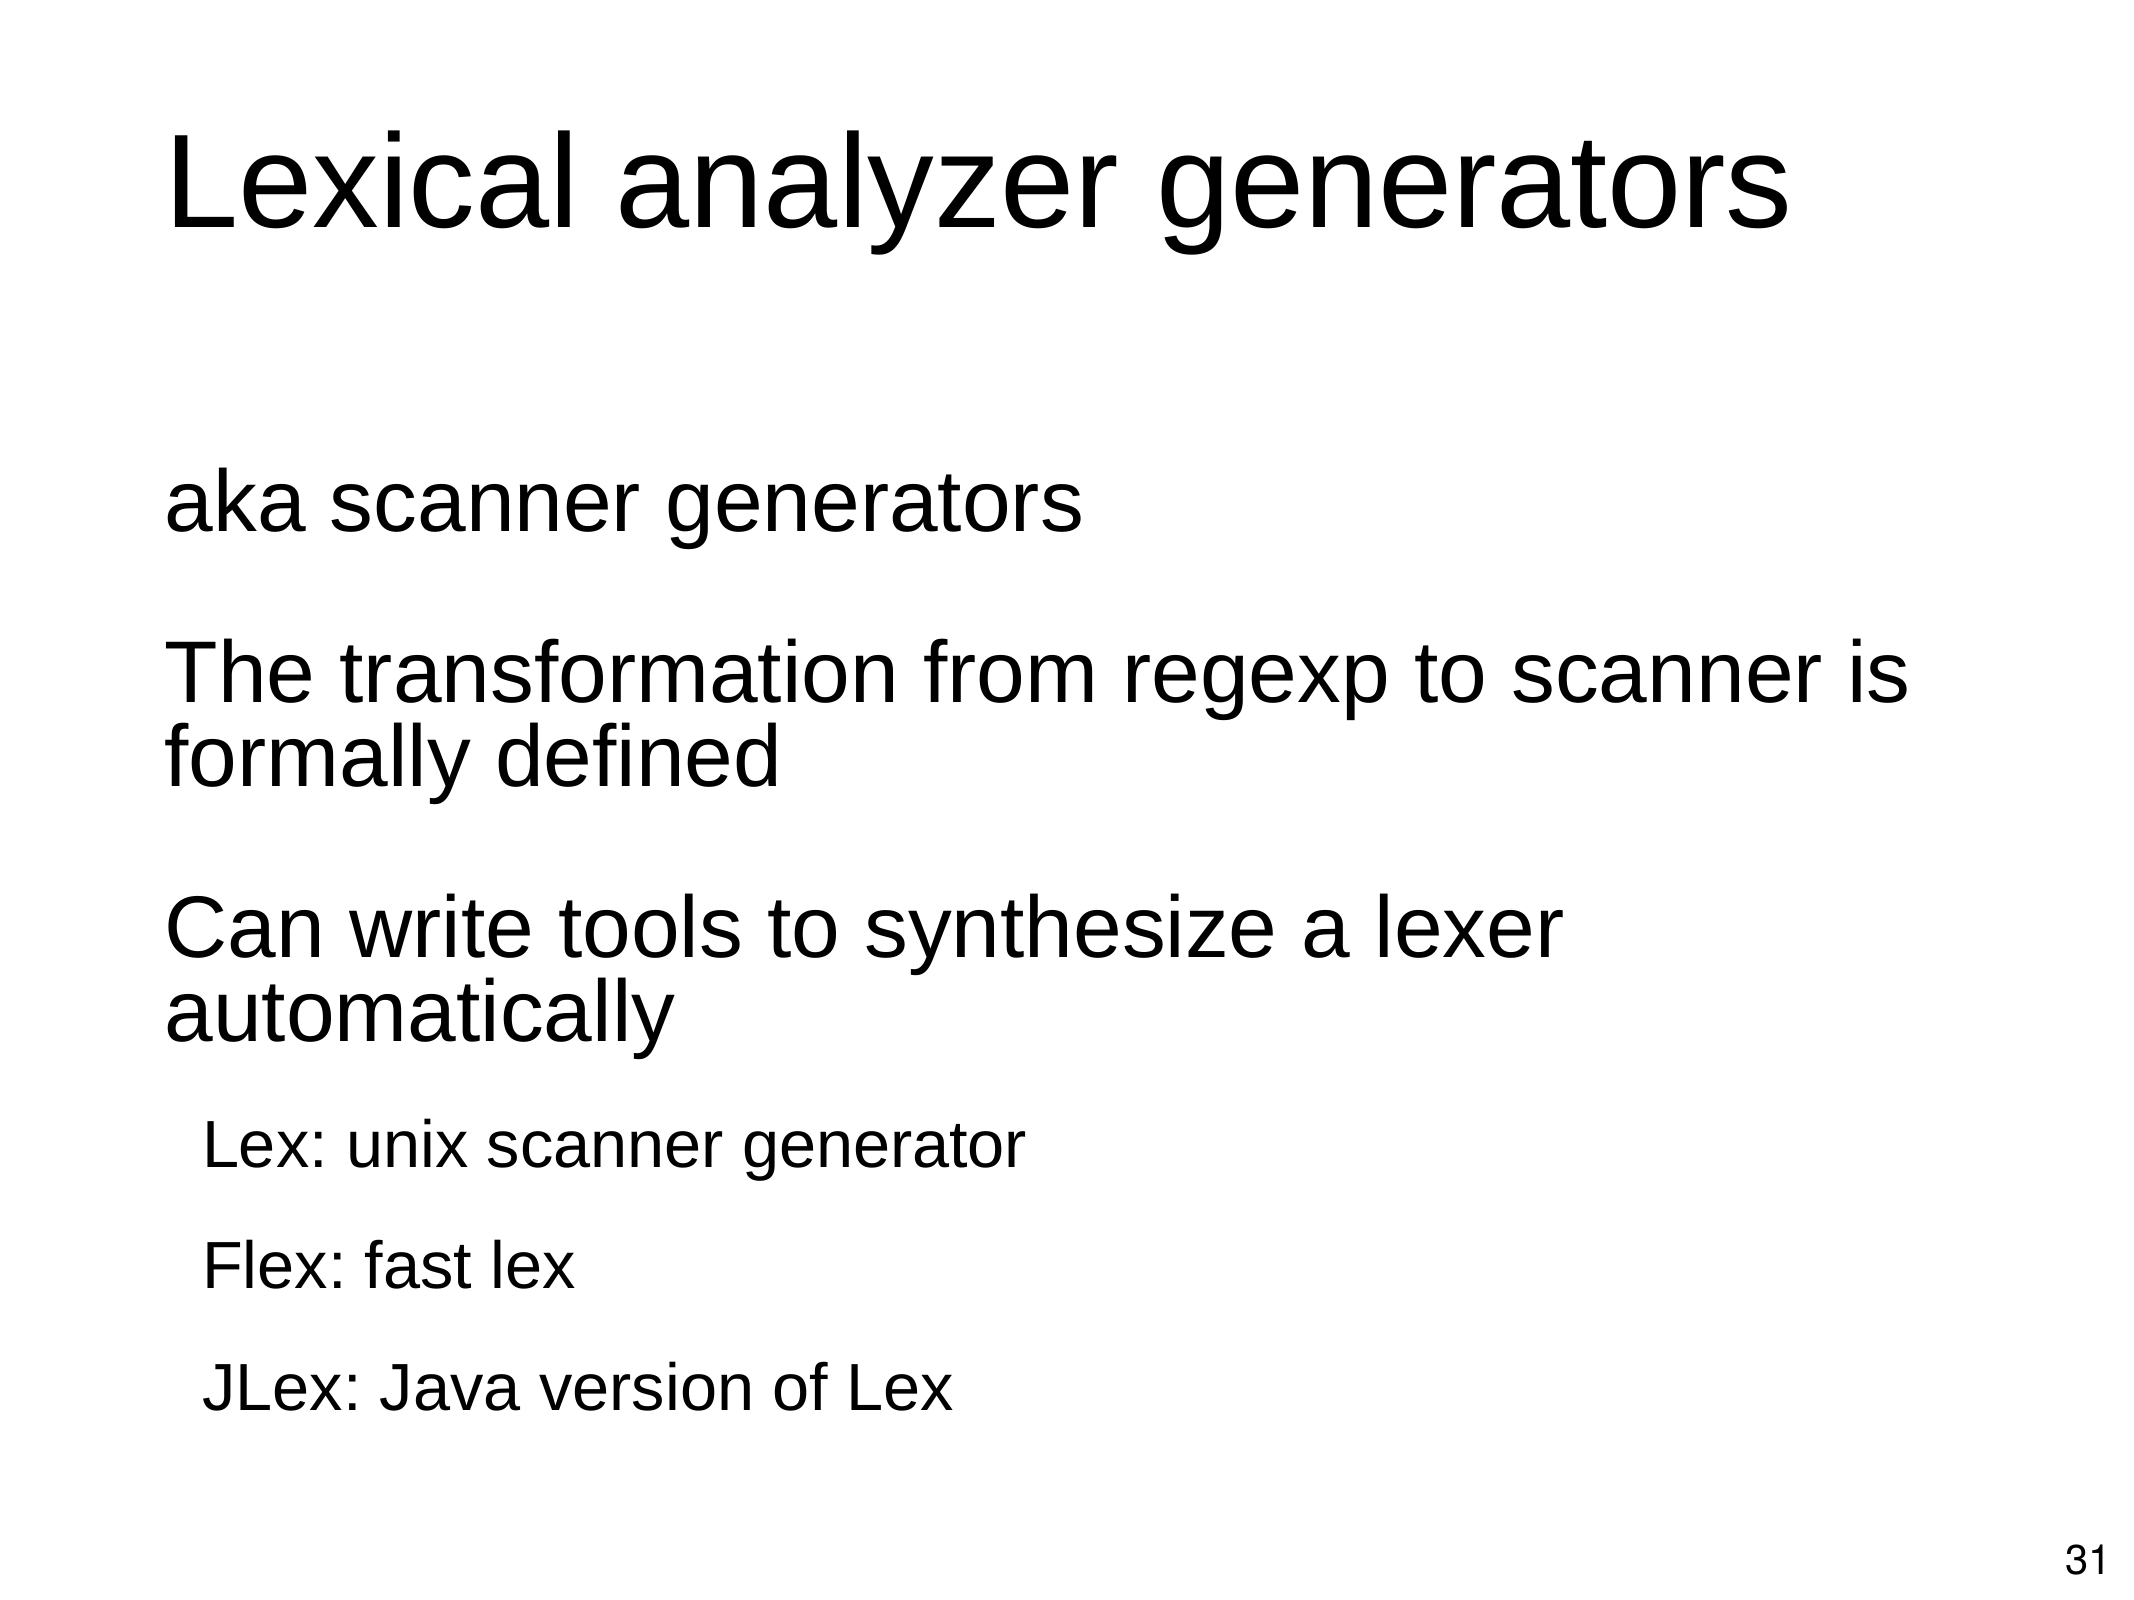

# Lexical analyzer generators
aka scanner generators
The transformation from regexp to scanner is formally defined
Can write tools to synthesize a lexer automatically
Lex: unix scanner generator
Flex: fast lex
JLex: Java version of Lex
31